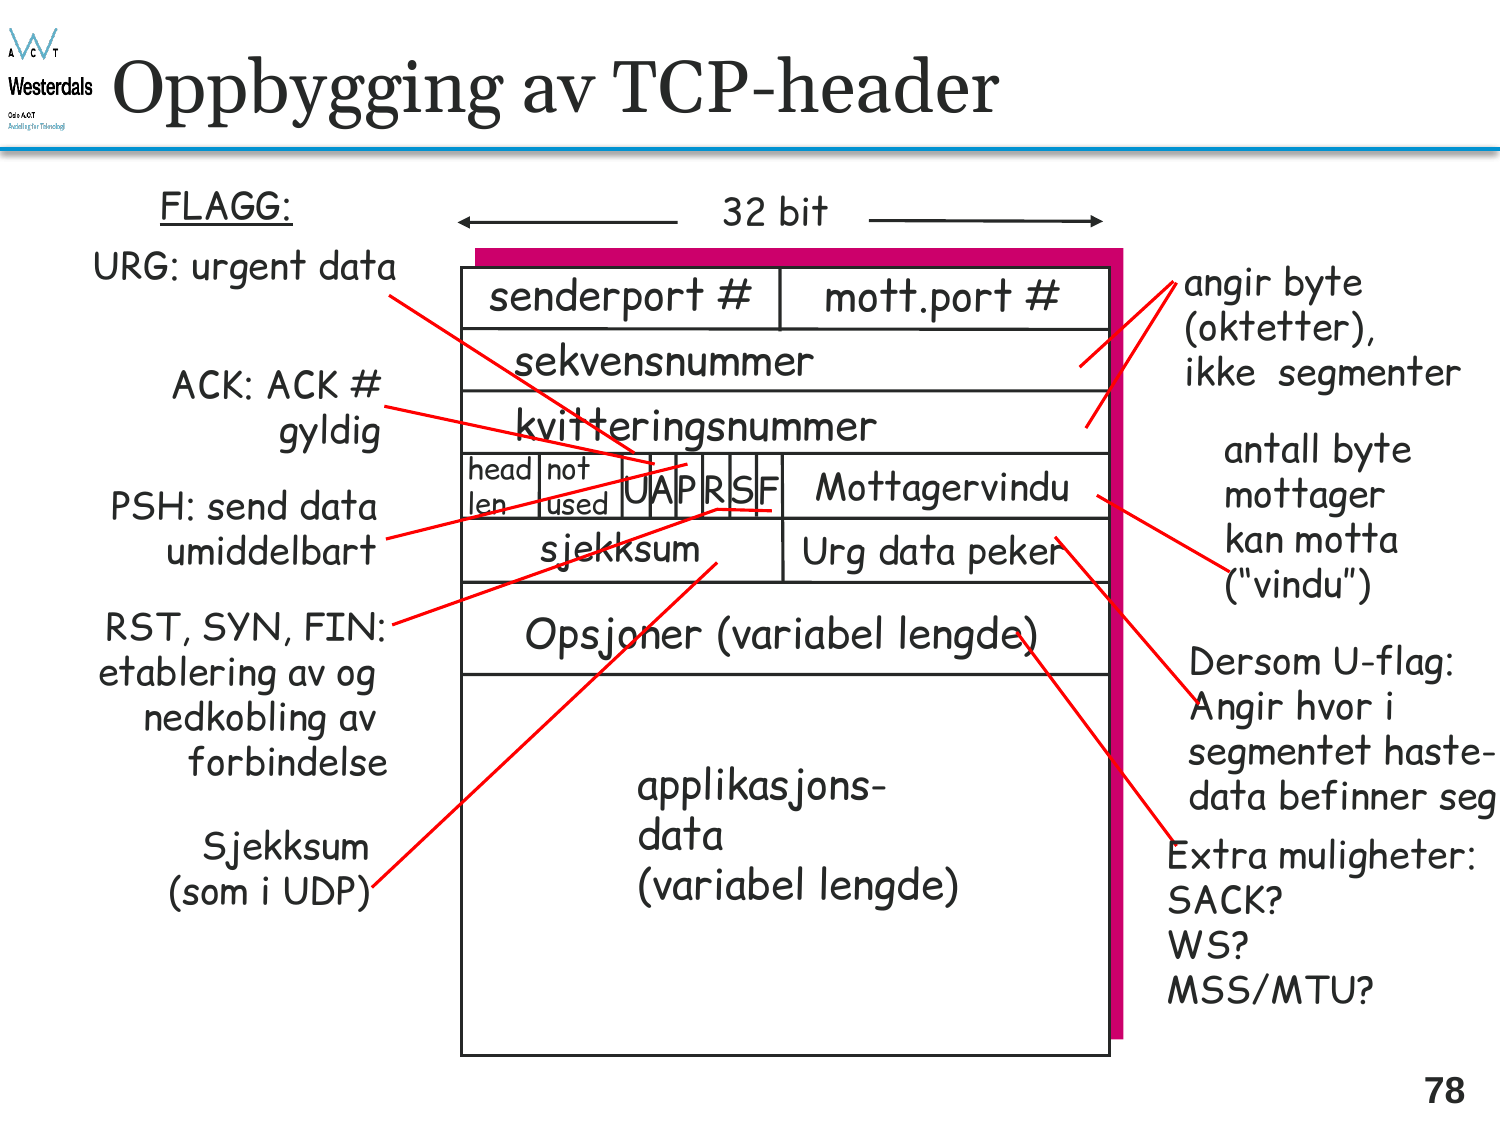

# Oppbygging av TCP-header
FLAGG:
32 bit

URG: urgent data

angir byte
(oktetter),
ikke  segmenter
senderport #
mott.port #

sekvensnummer

ACK: ACK #
gyldig

kvitteringsnummer

antall byte
mottager
kan motta
(“vindu”)
head
len
not
used

Mottagervindu
U
A
P
R
S
F

PSH: send data umiddelbart

sjekksum

Urg data peker

RST, SYN, FIN:
etablering av og
nedkobling av
forbindelse
Opsjoner (variabel lengde)
Dersom U-flag:
Angir hvor i
segmentet haste-
data befinner seg

applikasjons-
data
(variabel lengde)
Sjekksum
(som i UDP)
Extra muligheter:
SACK?
WS?
MSS/MTU?
78